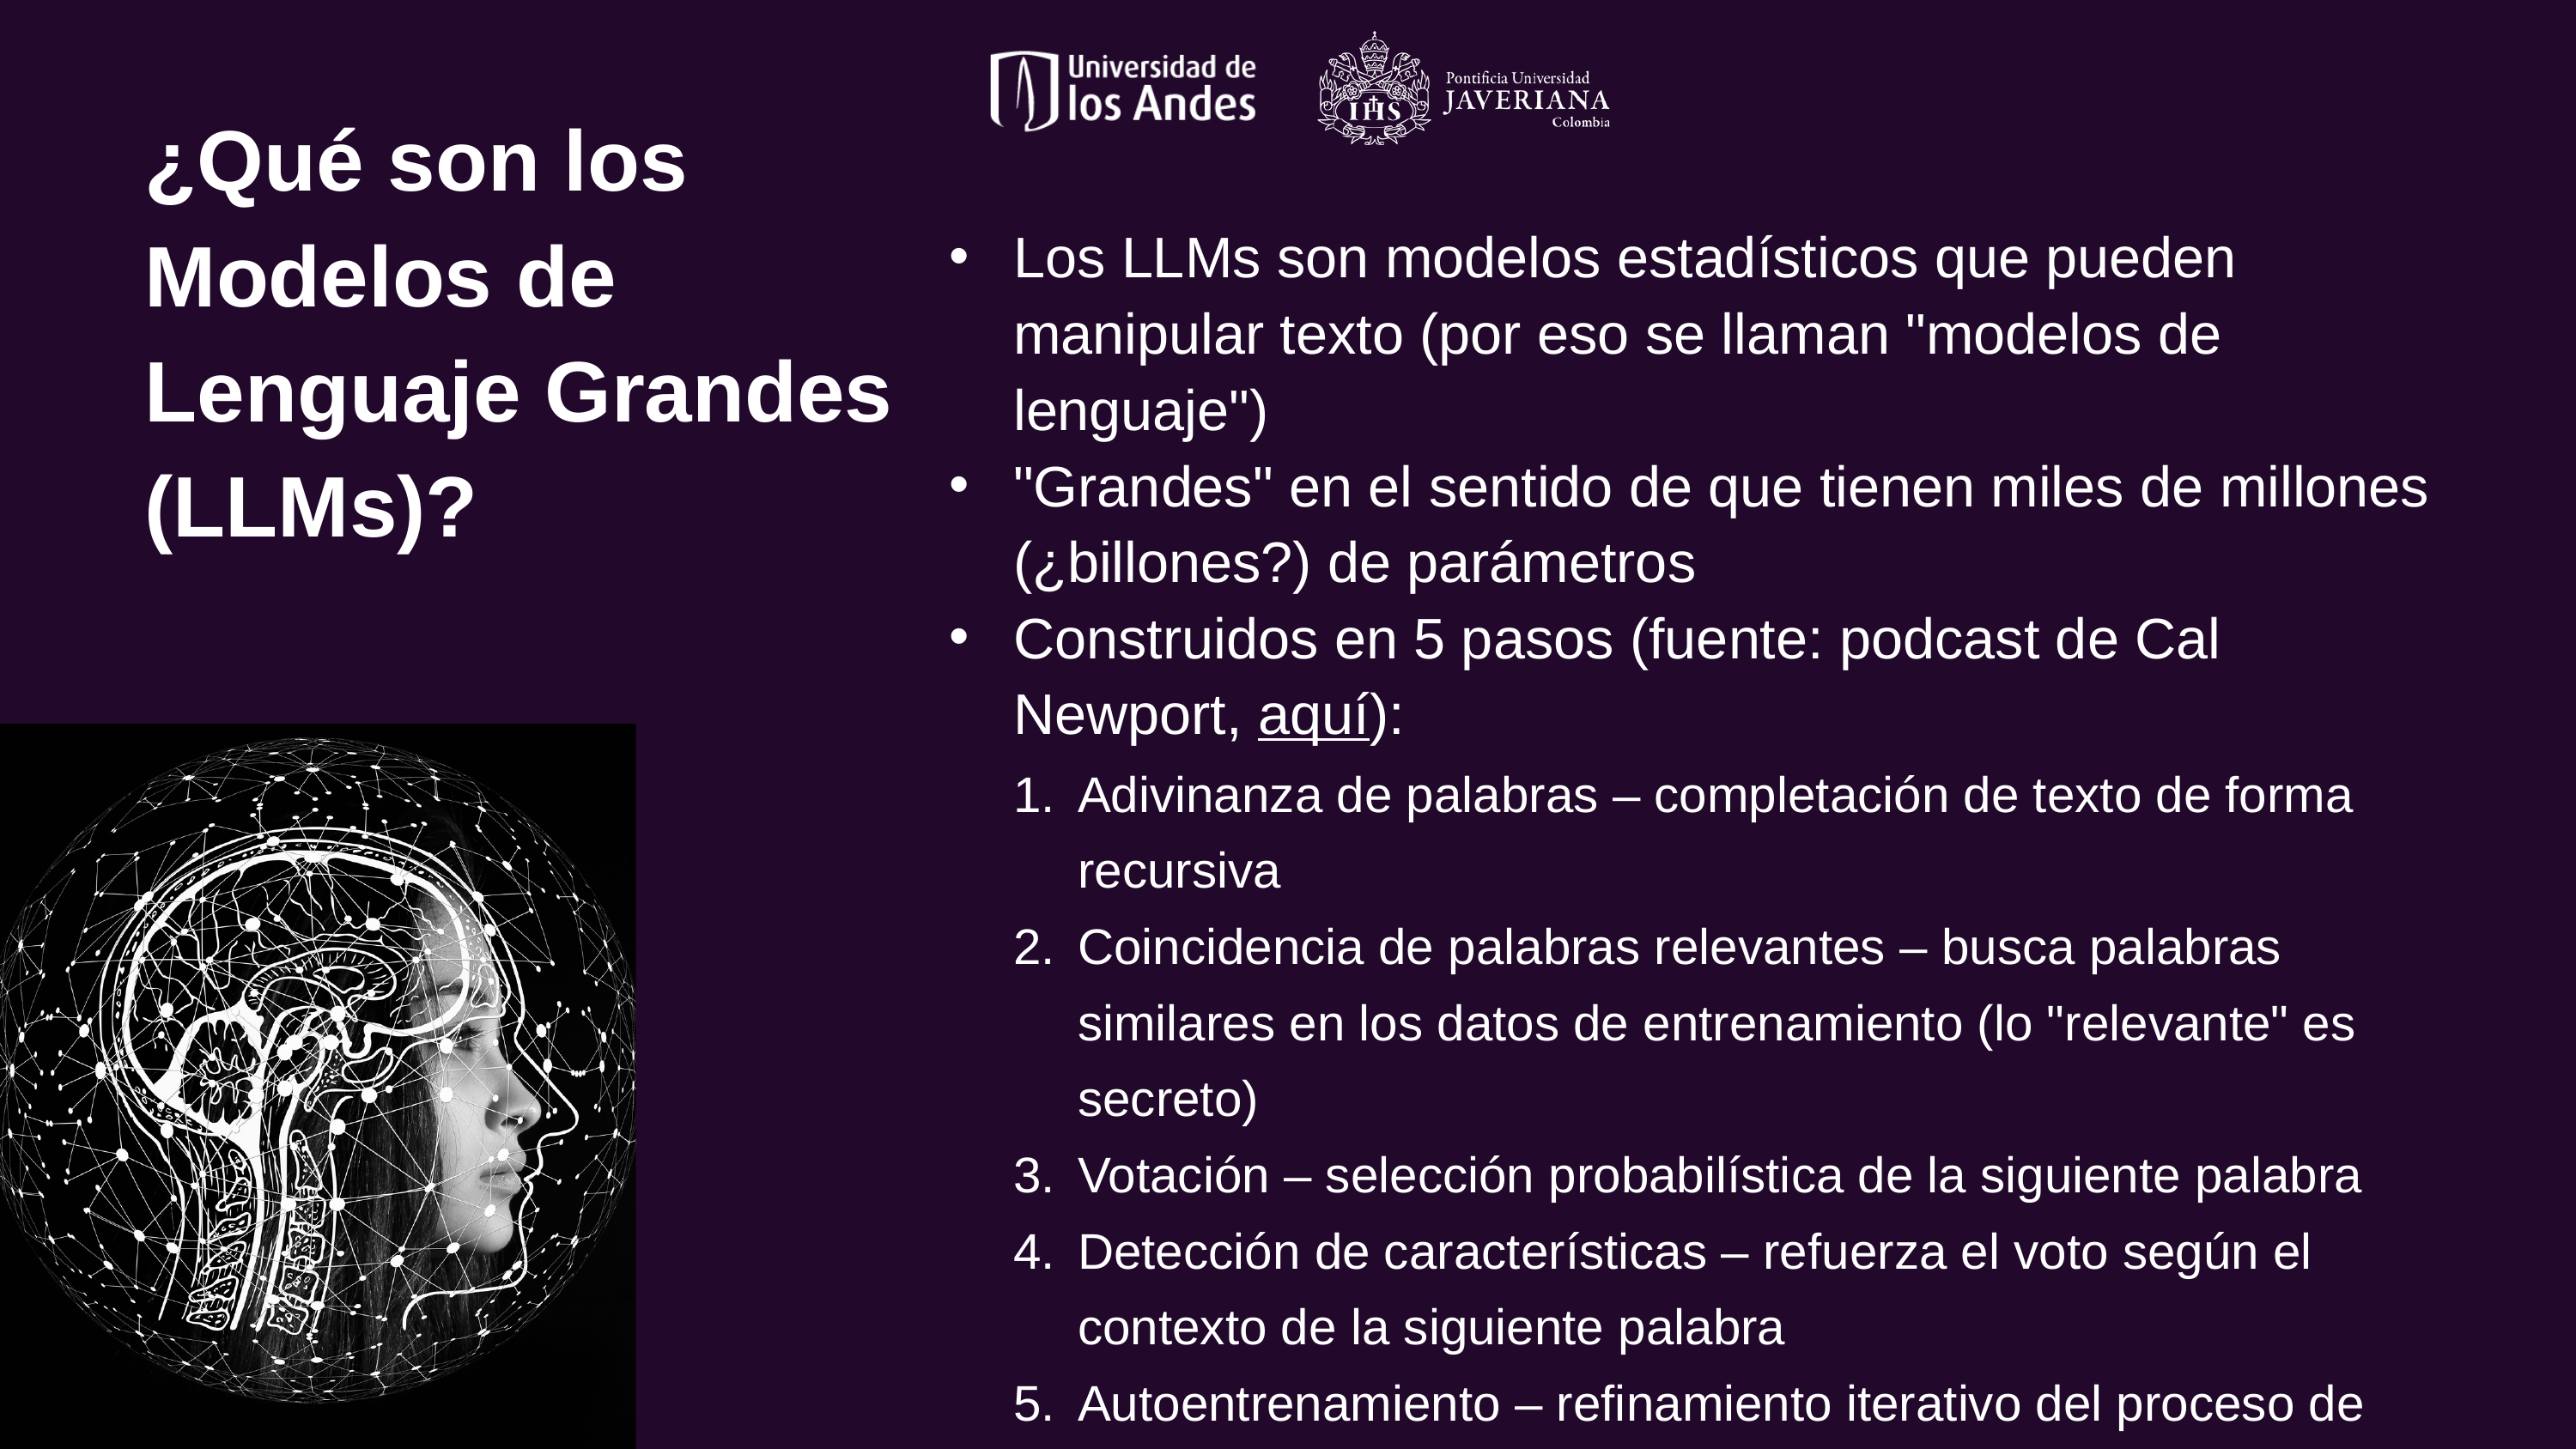

¿Qué son los Modelos de Lenguaje Grandes (LLMs)?
Los LLMs son modelos estadísticos que pueden manipular texto (por eso se llaman "modelos de lenguaje")
"Grandes" en el sentido de que tienen miles de millones (¿billones?) de parámetros
Construidos en 5 pasos (fuente: podcast de Cal Newport, aquí):
Adivinanza de palabras – completación de texto de forma recursiva
Coincidencia de palabras relevantes – busca palabras similares en los datos de entrenamiento (lo "relevante" es secreto)
Votación – selección probabilística de la siguiente palabra
Detección de características – refuerza el voto según el contexto de la siguiente palabra
Autoentrenamiento – refinamiento iterativo del proceso de detección de características